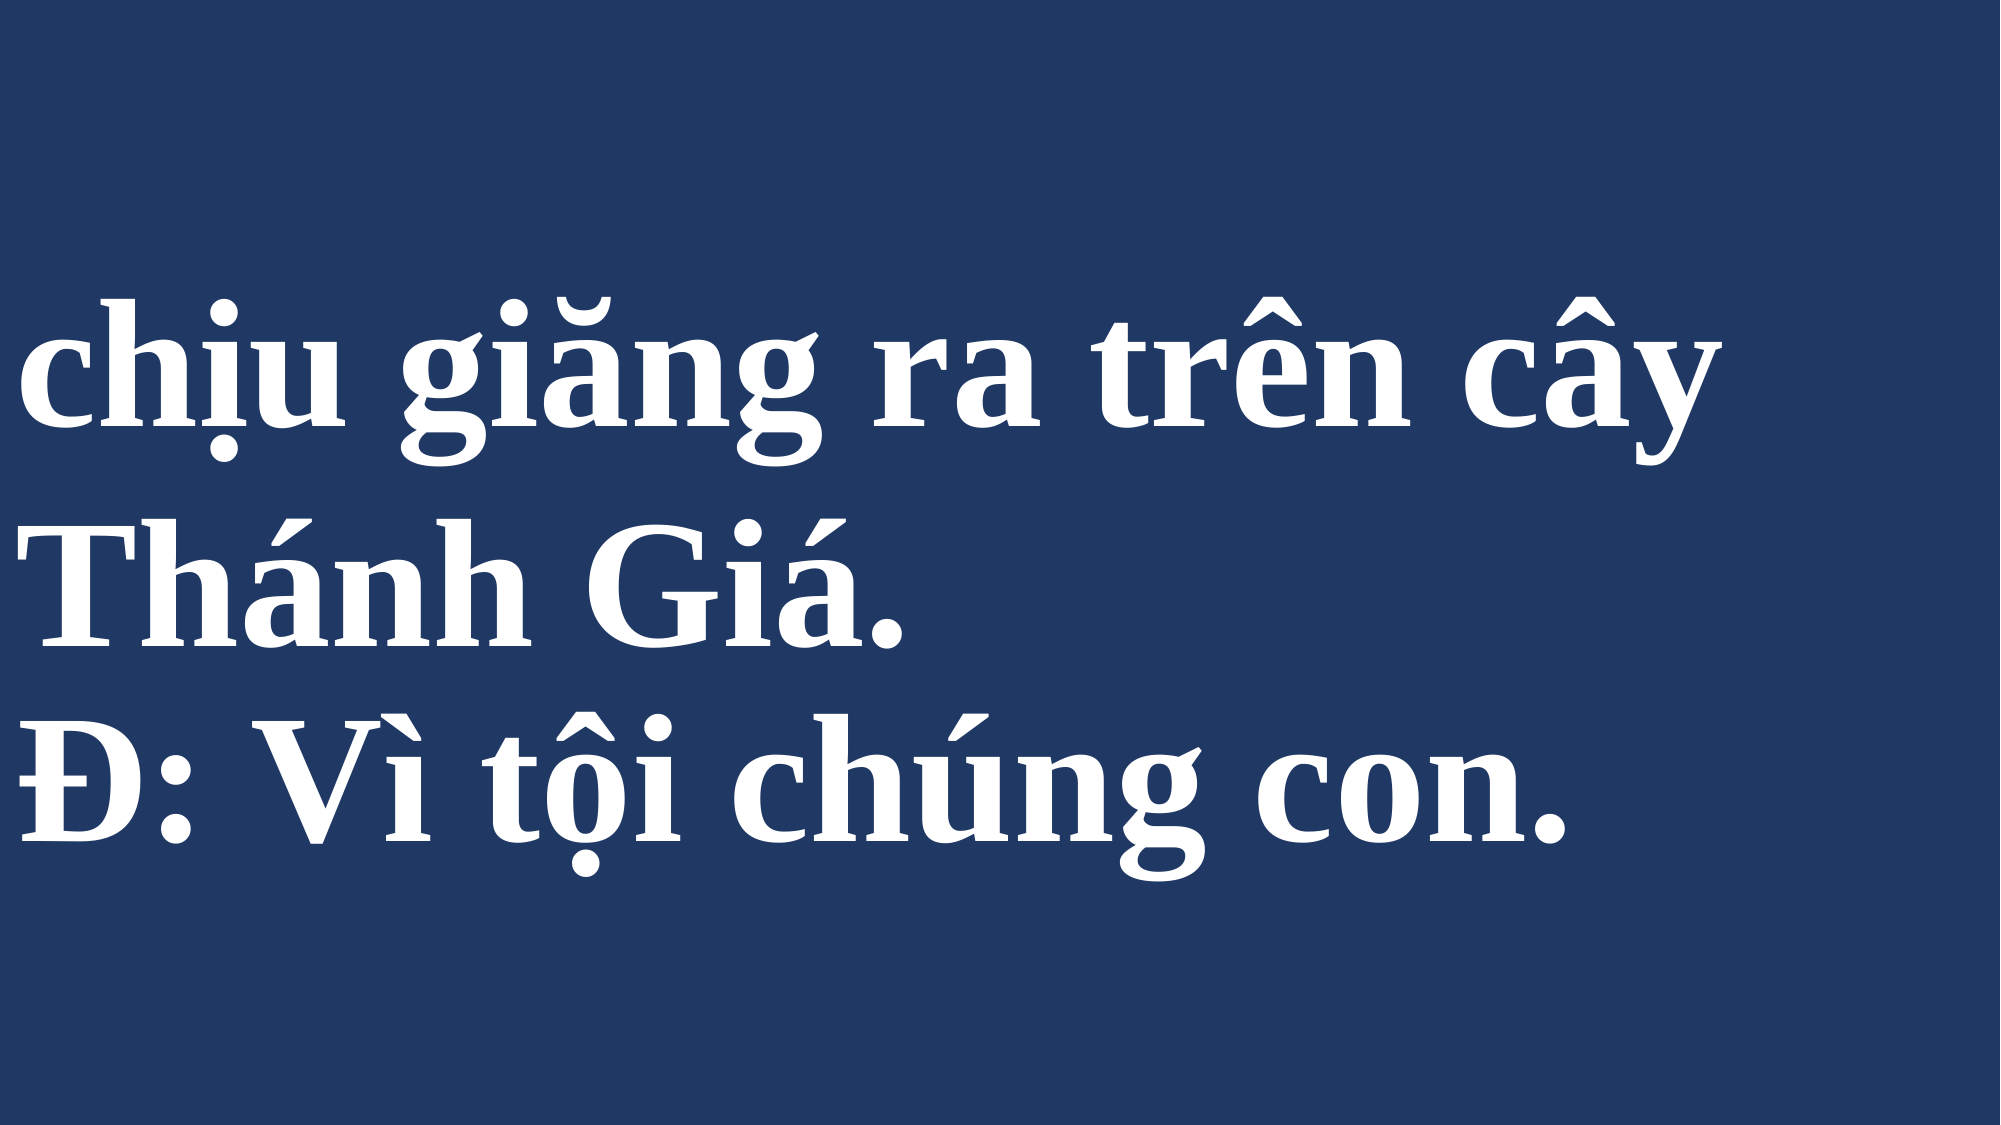

# chịu giăng ra trên cây Thánh Giá.
Đ: Vì tội chúng con.